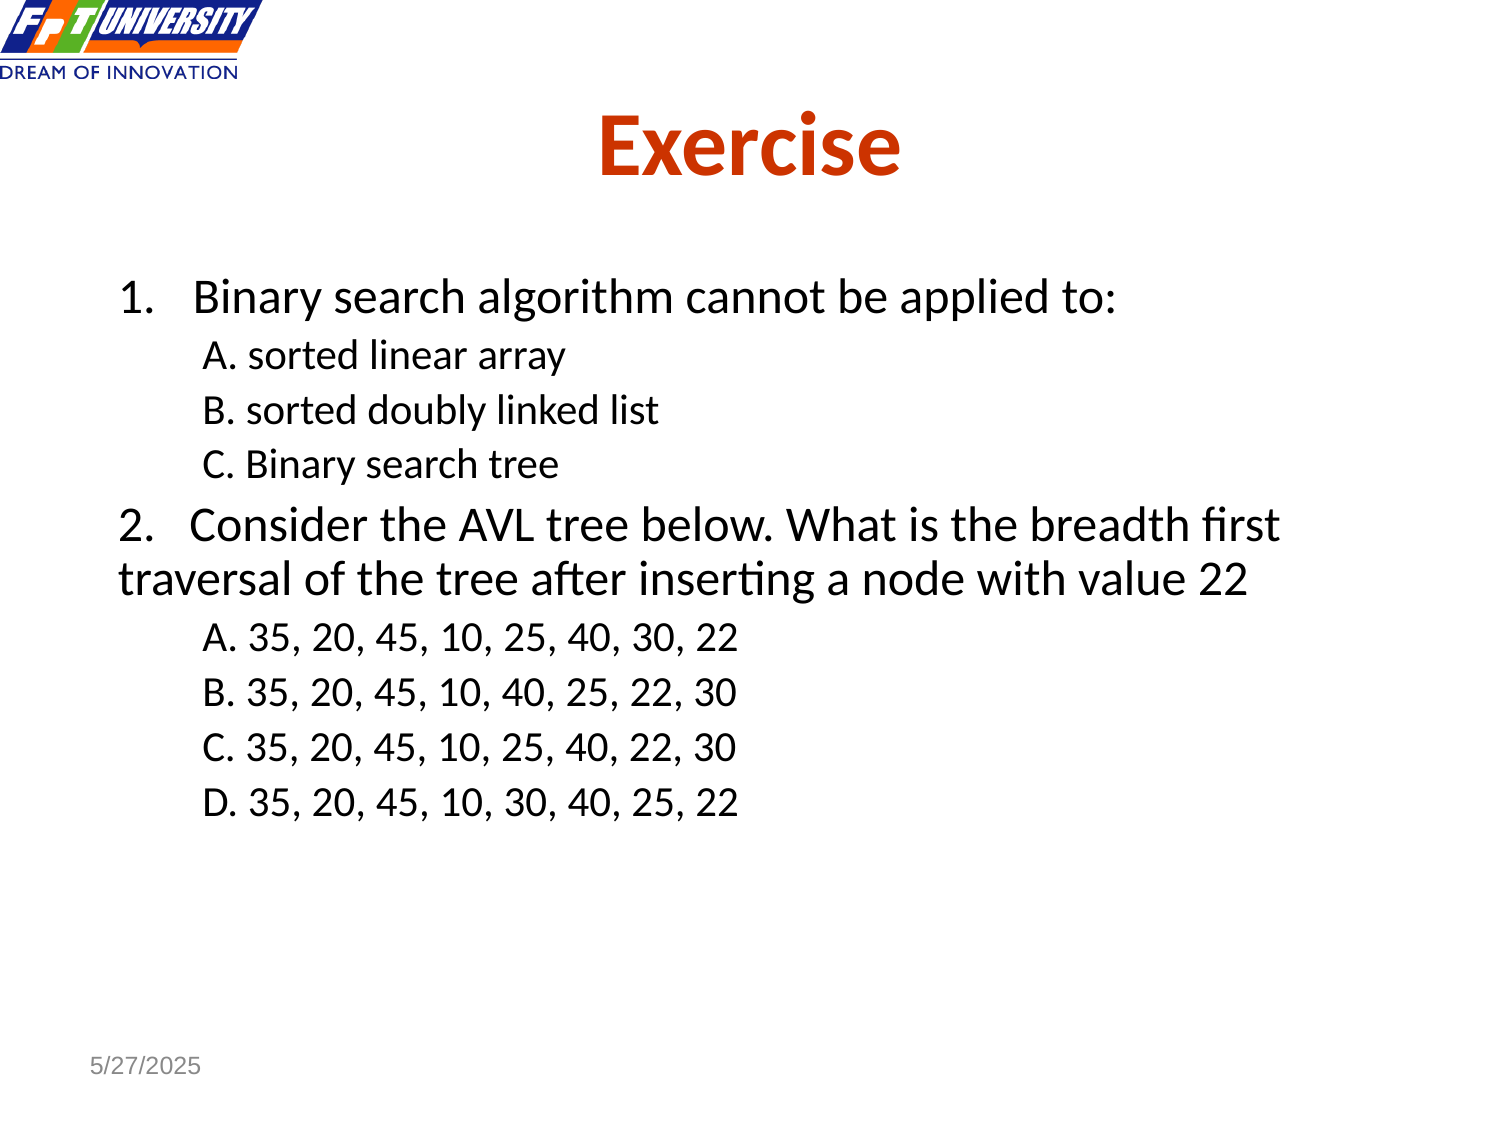

# Exercise
Binary search algorithm cannot be applied to:
A. sorted linear array
B. sorted doubly linked list
C. Binary search tree
2.   Consider the AVL tree below. What is the breadth first traversal of the tree after inserting a node with value 22
A. 35, 20, 45, 10, 25, 40, 30, 22
B. 35, 20, 45, 10, 40, 25, 22, 30
C. 35, 20, 45, 10, 25, 40, 22, 30
D. 35, 20, 45, 10, 30, 40, 25, 22
5/27/2025